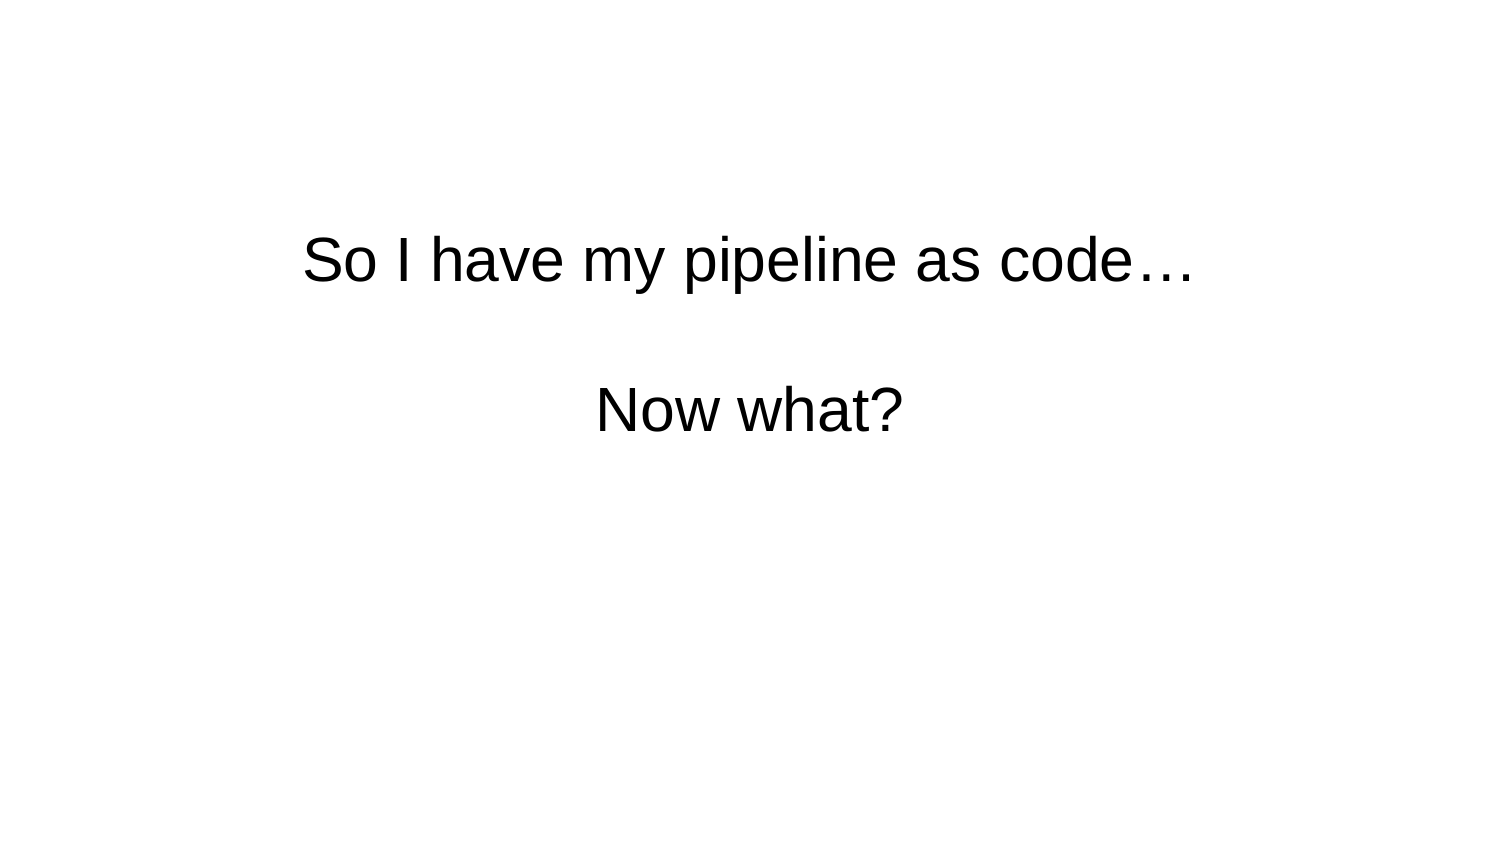

# So I have my pipeline as code… Now what?